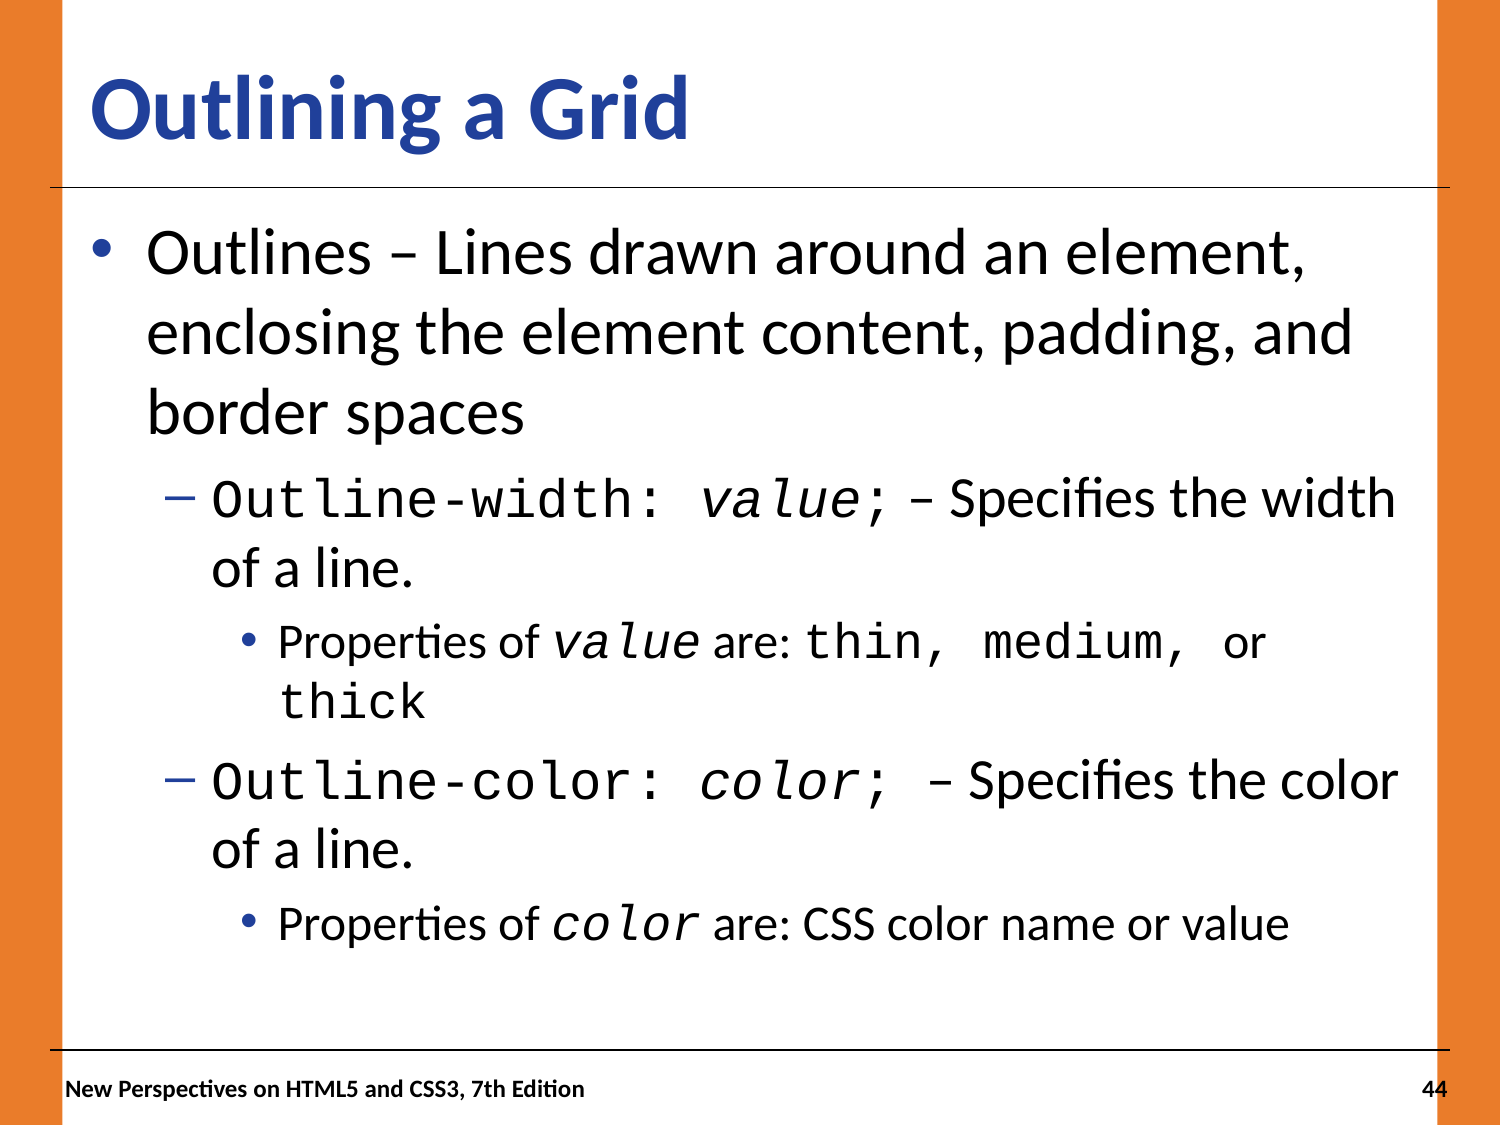

# Outlining a Grid
Outlines – Lines drawn around an element, enclosing the element content, padding, and border spaces
Outline-width: value; – Specifies the width of a line.
Properties of value are: thin, medium, or thick
Outline-color: color; – Specifies the color of a line.
Properties of color are: CSS color name or value

New Perspectives on HTML5 and CSS3, 7th Edition
44